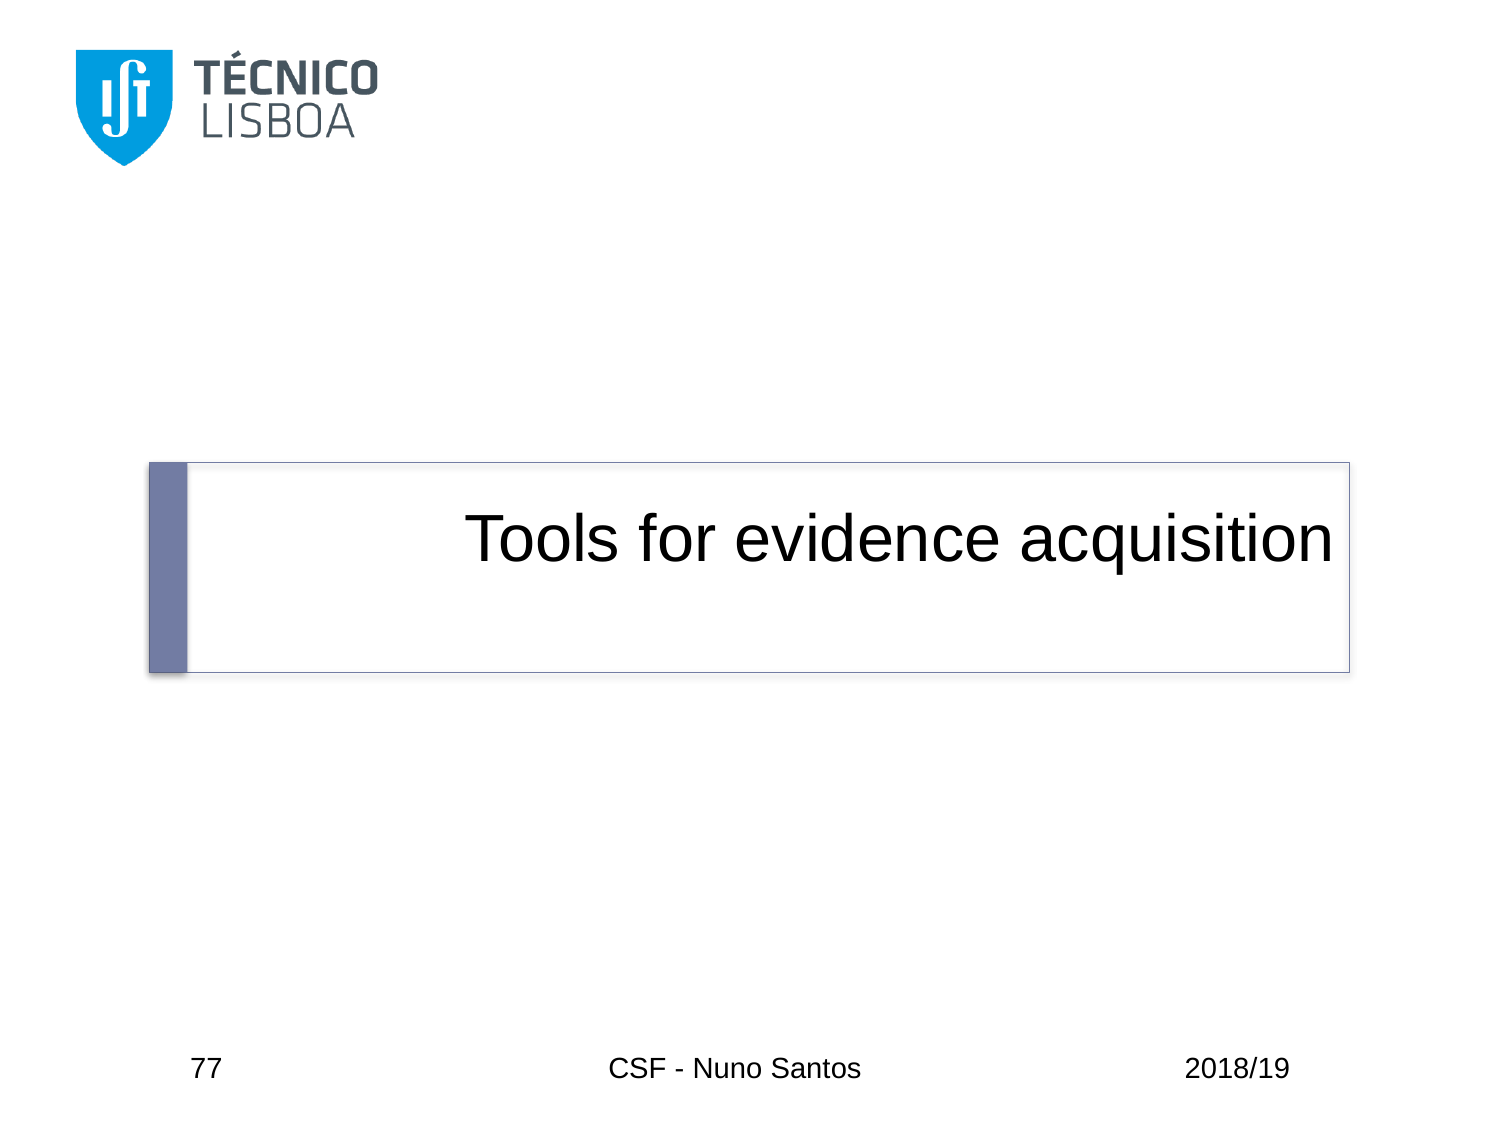

# Tools for evidence acquisition
77
CSF - Nuno Santos
2018/19